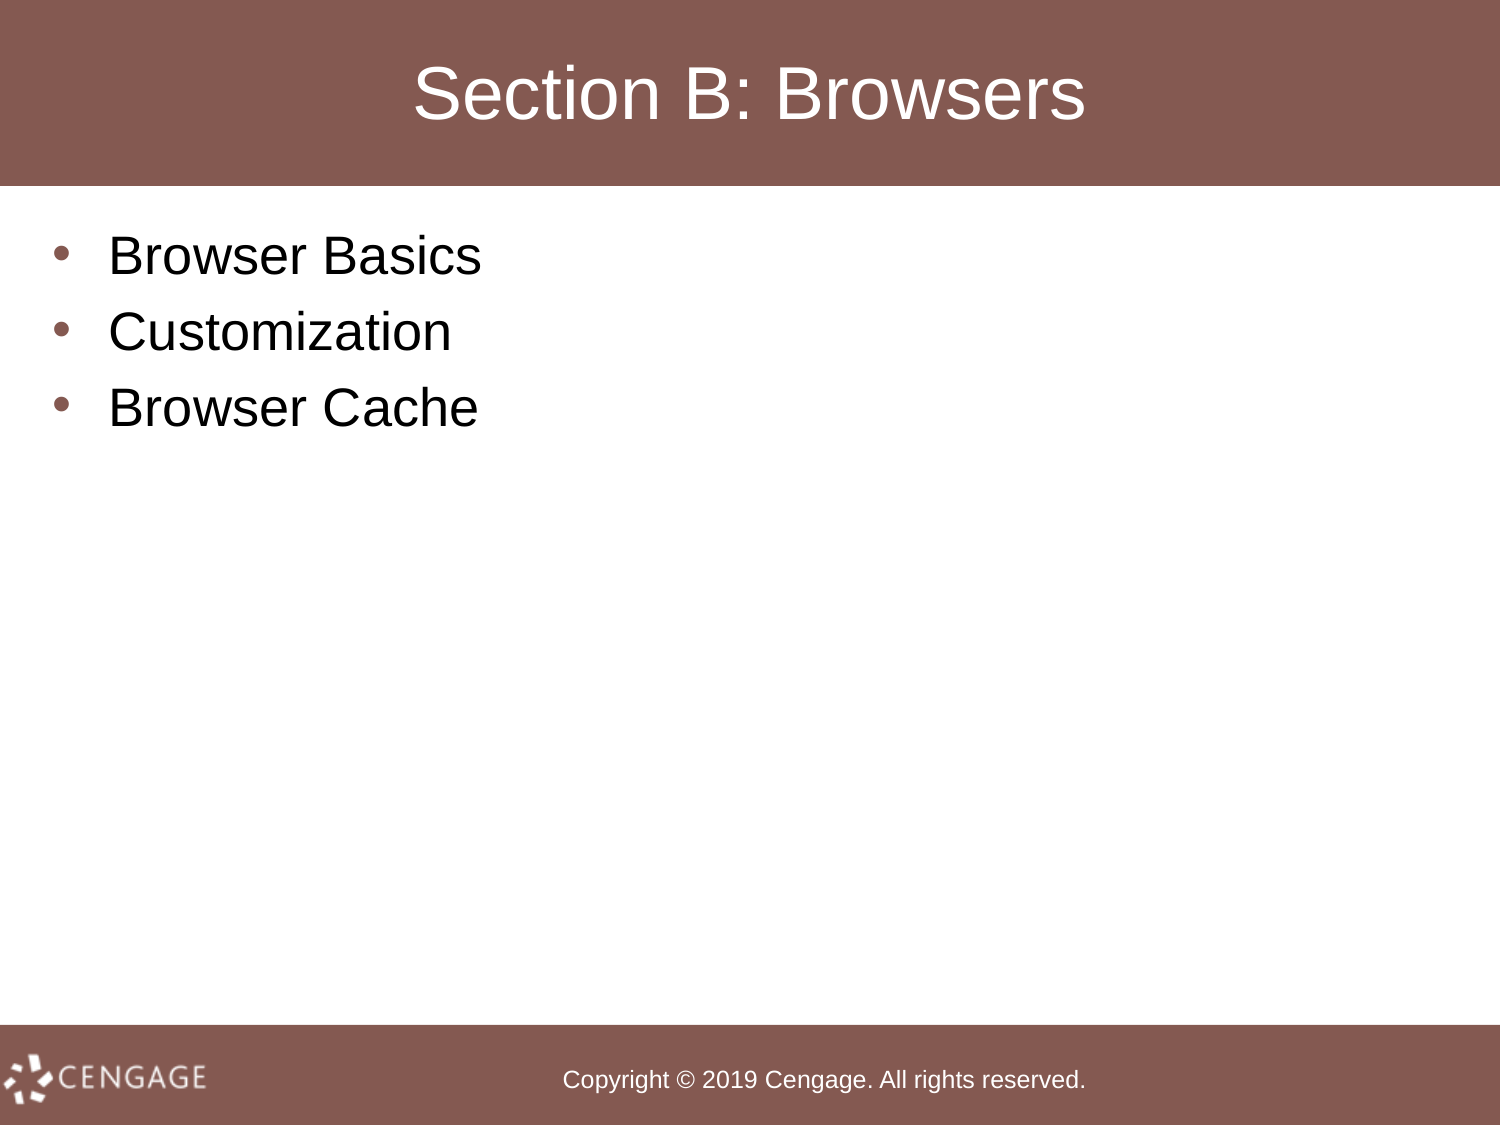

# Section B: Browsers
Browser Basics
Customization
Browser Cache